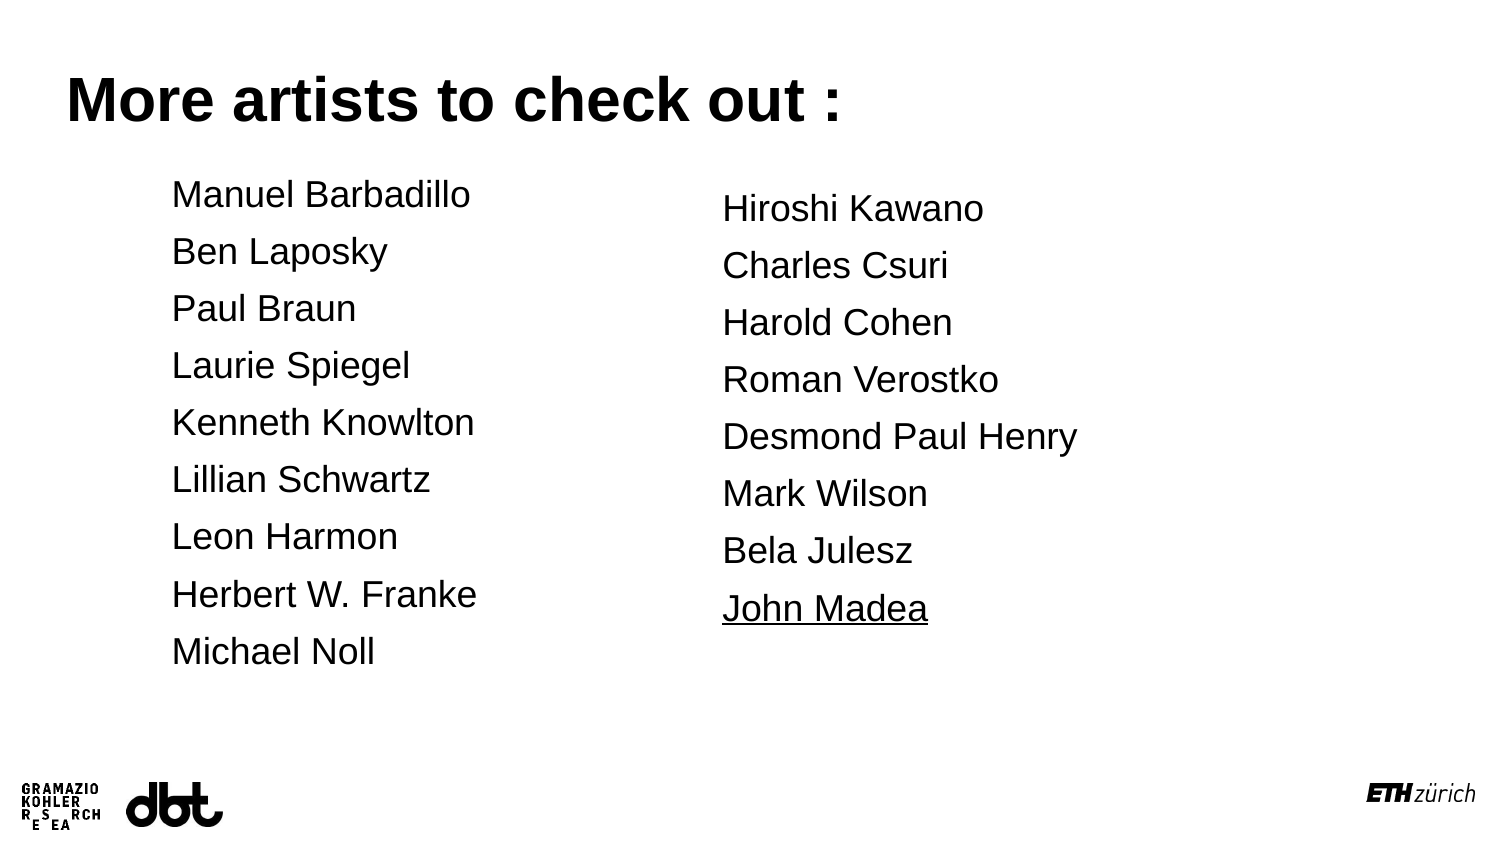

More artists to check out :
Manuel Barbadillo
Ben Laposky
Paul Braun
Laurie Spiegel
Kenneth Knowlton
Lillian Schwartz
Leon Harmon
Herbert W. Franke
Michael Noll

Hiroshi Kawano
Charles Csuri
Harold Cohen
Roman Verostko
Desmond Paul Henry
Mark Wilson
Bela Julesz
John Madea